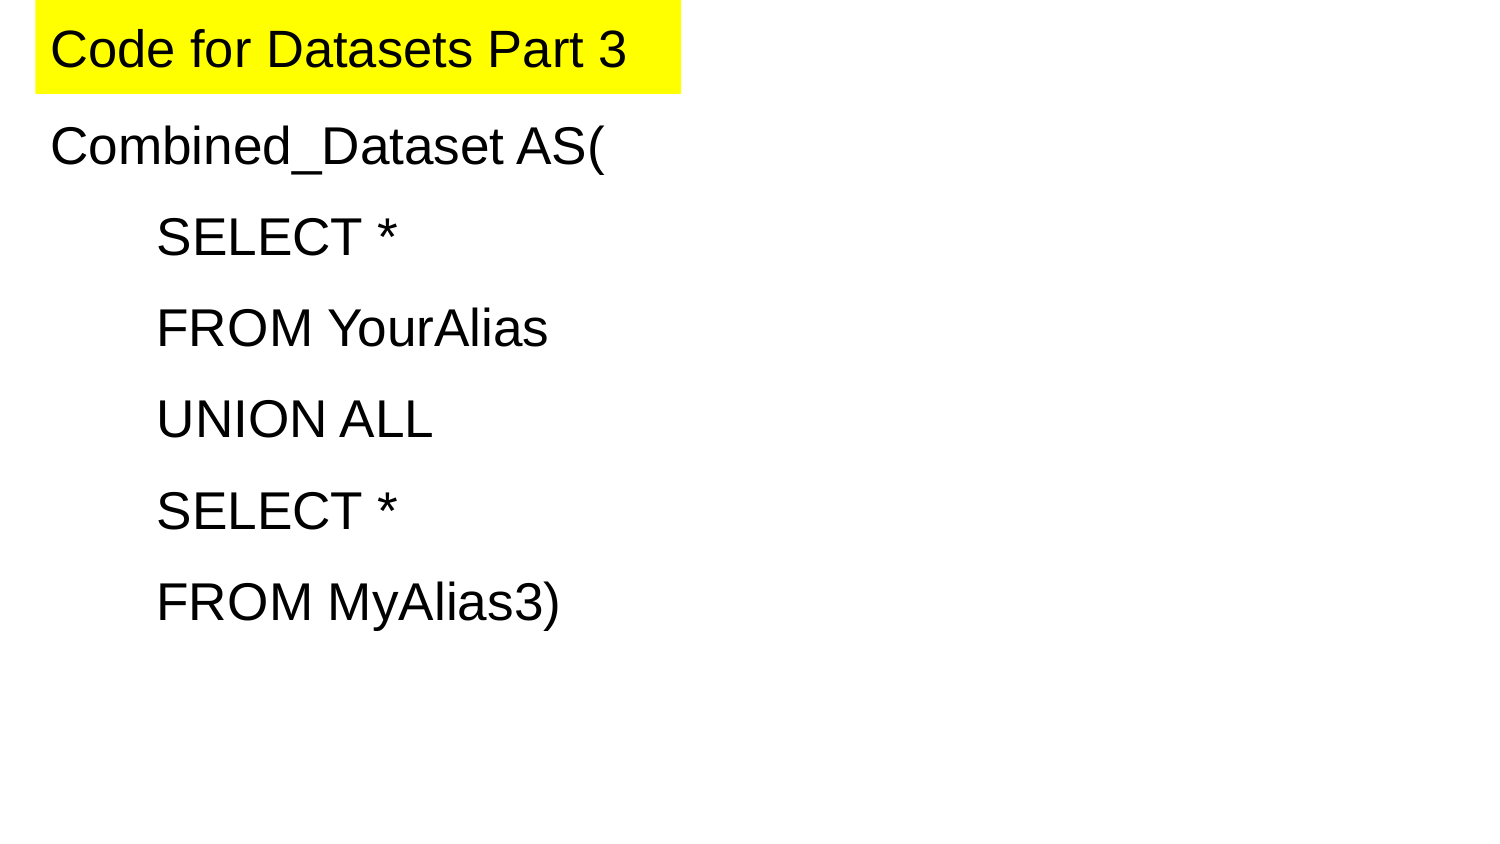

# Code for Datasets Part 3
Combined_Dataset AS(
 	SELECT *
 	FROM YourAlias
 	UNION ALL
 	SELECT *
 	FROM MyAlias3)